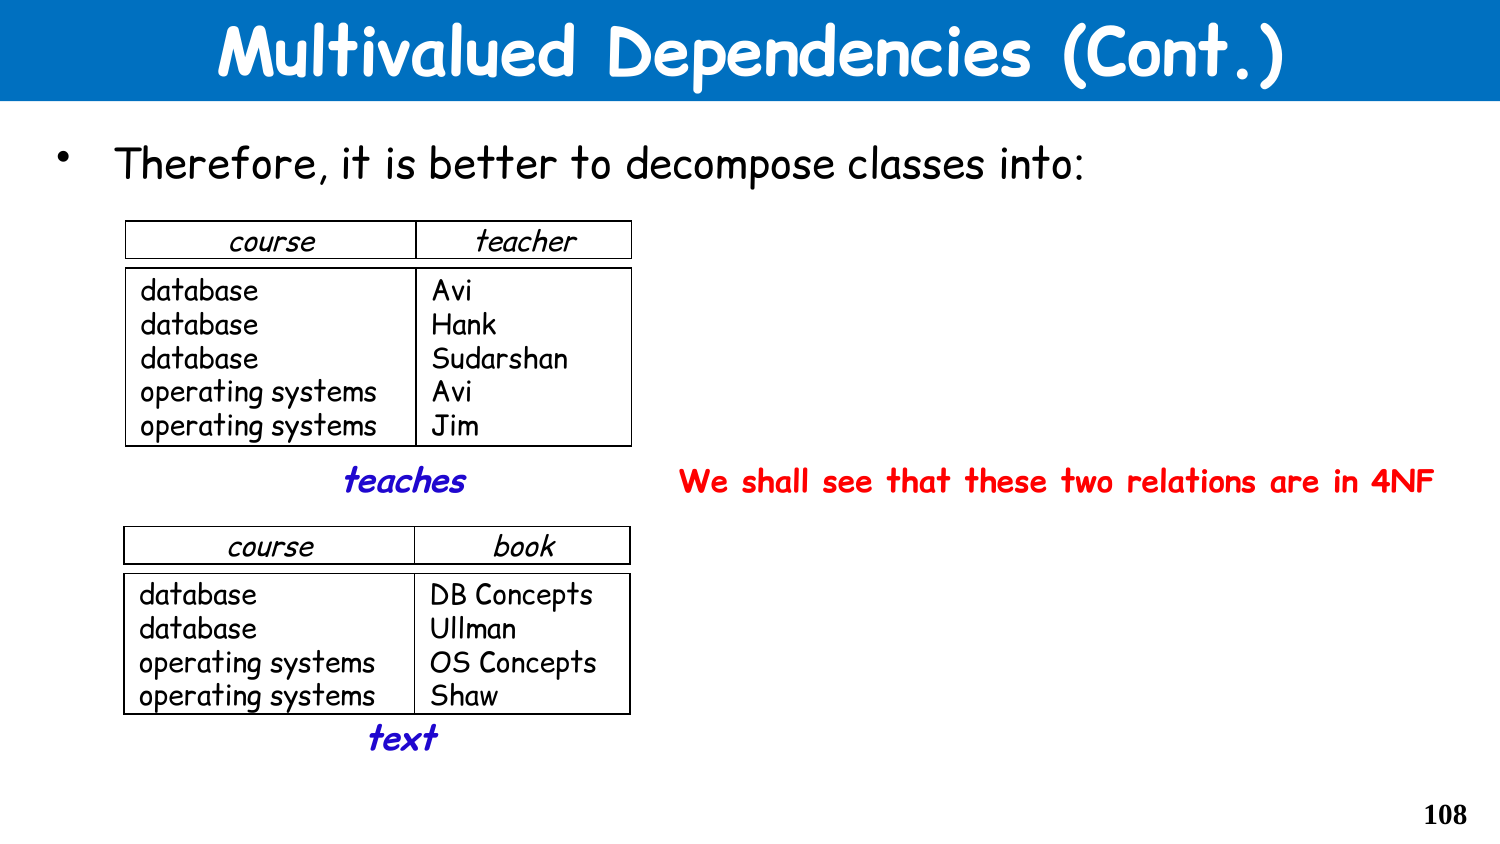

# Multivalued Dependencies (Cont.)
Therefore, it is better to decompose classes into:

course
teacher
database
database
database
operating systems
operating systems
Avi
Hank
Sudarshan
Avi
Jim
teaches
We shall see that these two relations are in 4NF
course
book
database
database
operating systems
operating systems
DB Concepts
Ullman
OS Concepts
Shaw
text